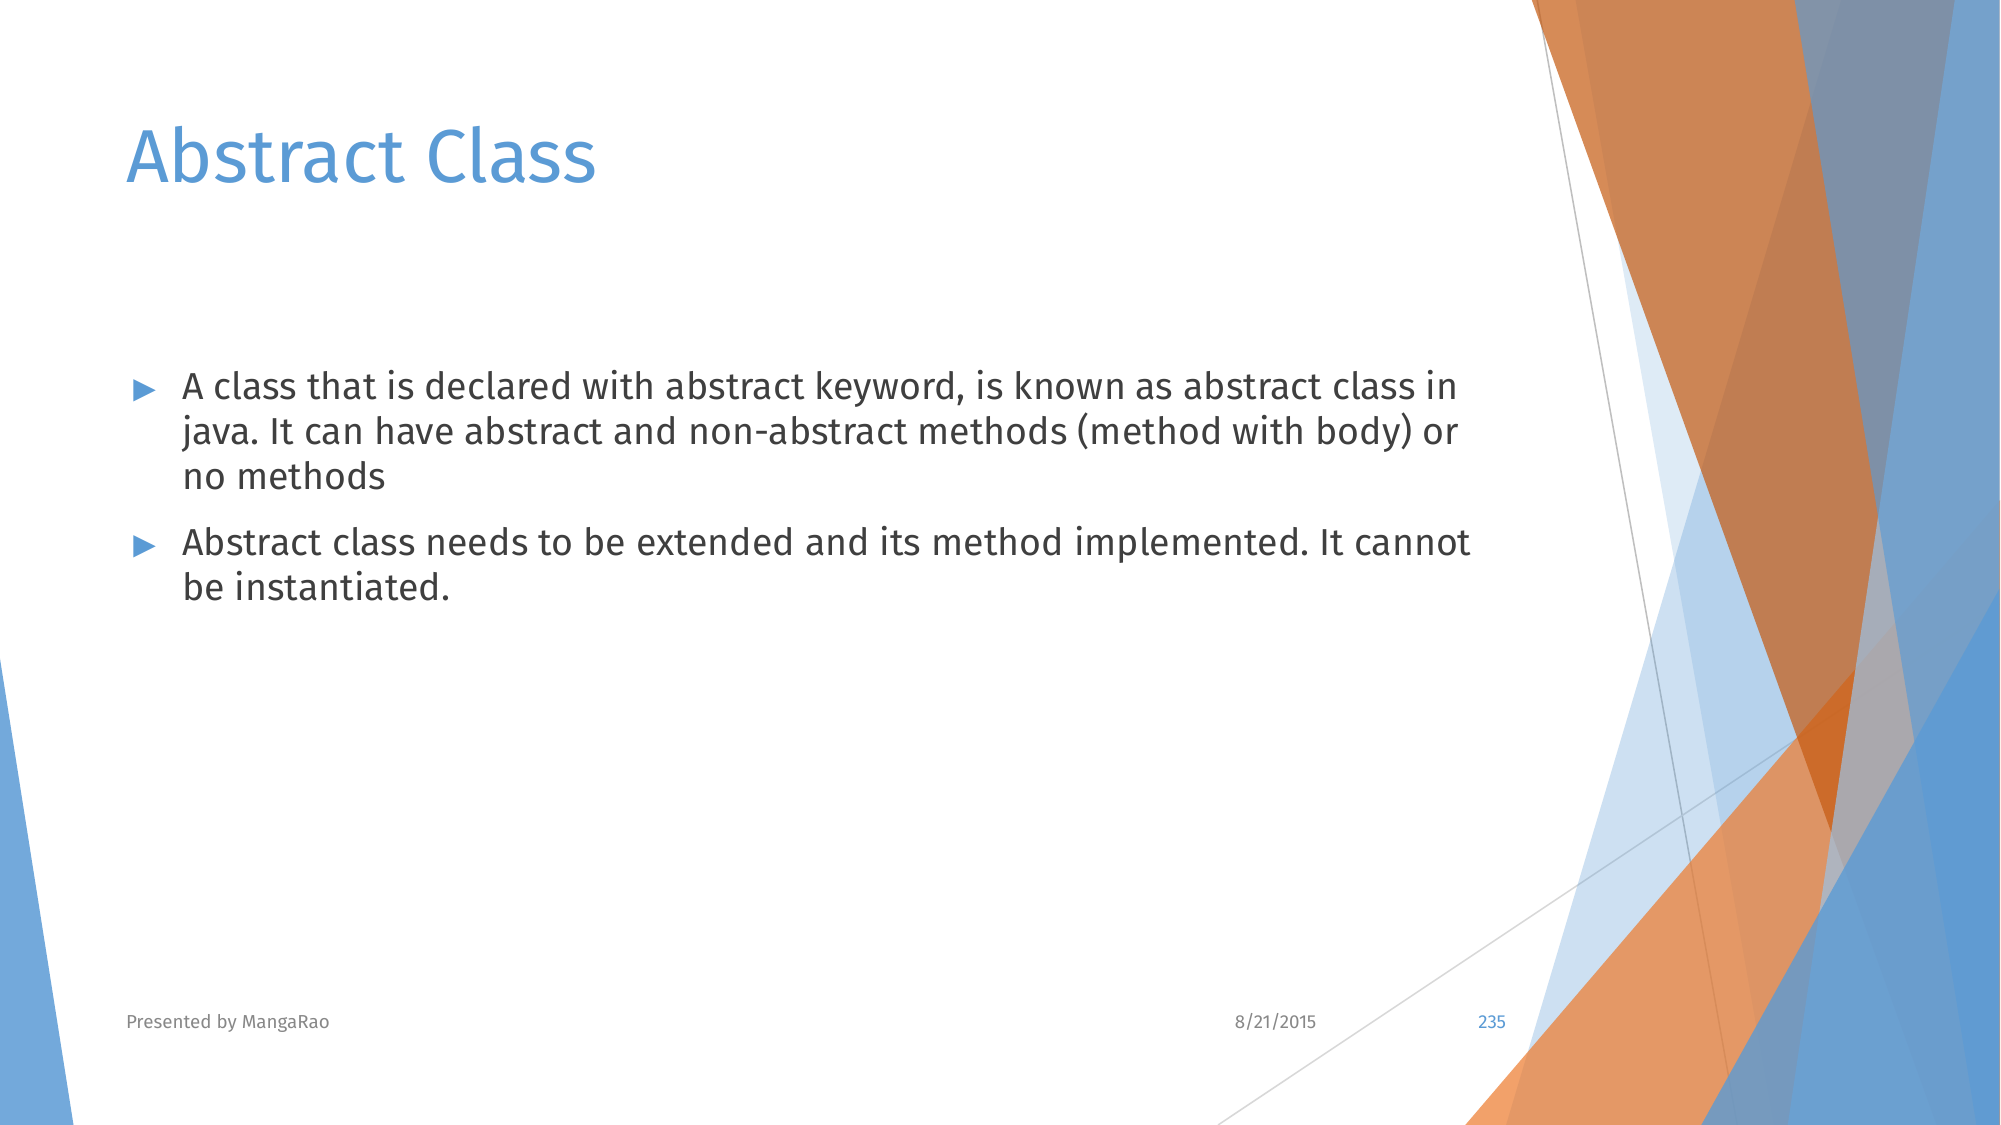

# Abstract Class
A class that is declared with abstract keyword, is known as abstract class in java. It can have abstract and non-abstract methods (method with body) or no methods
Abstract class needs to be extended and its method implemented. It cannot be instantiated.

Presented by MangaRao
8/21/2015
235